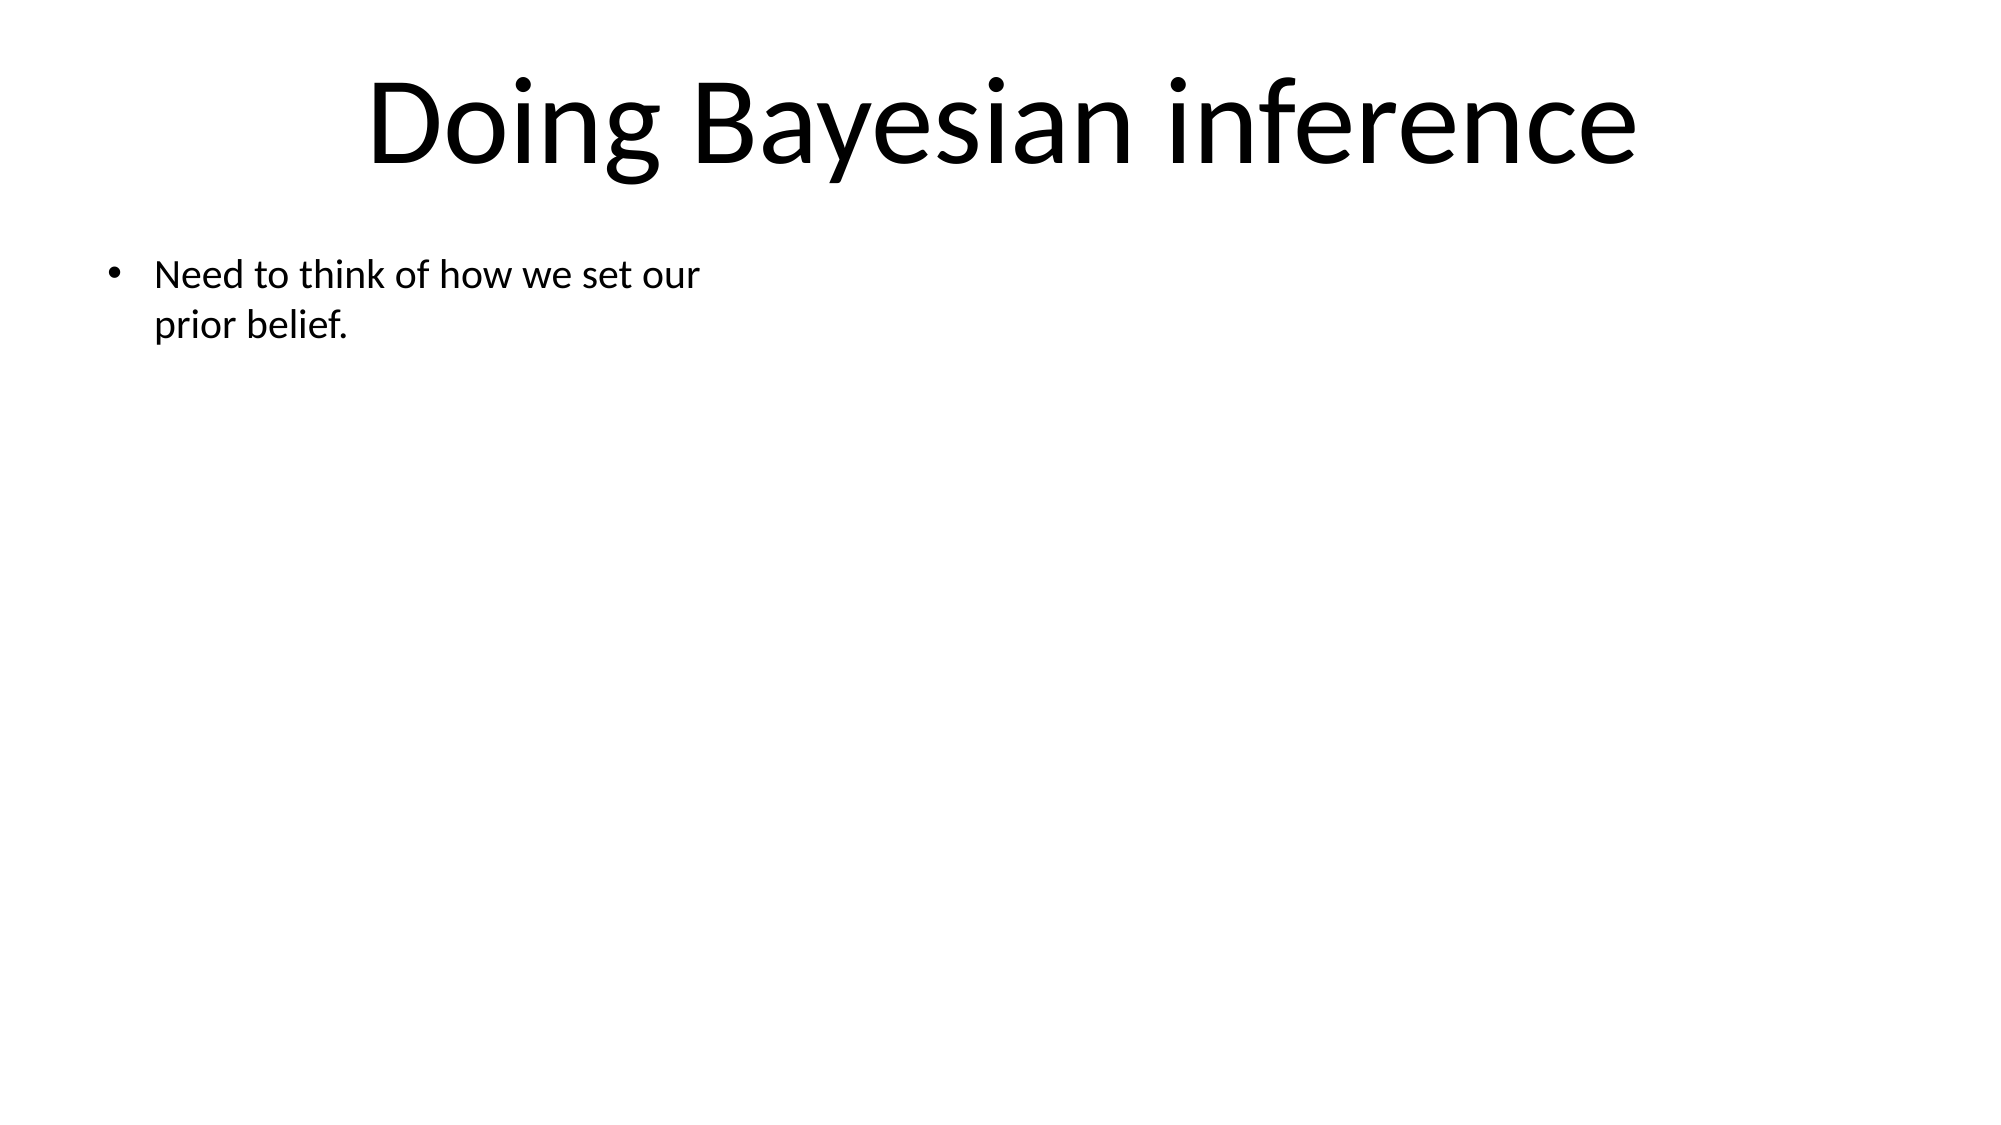

Doing Bayesian inference
Need to think of how we set our prior belief.